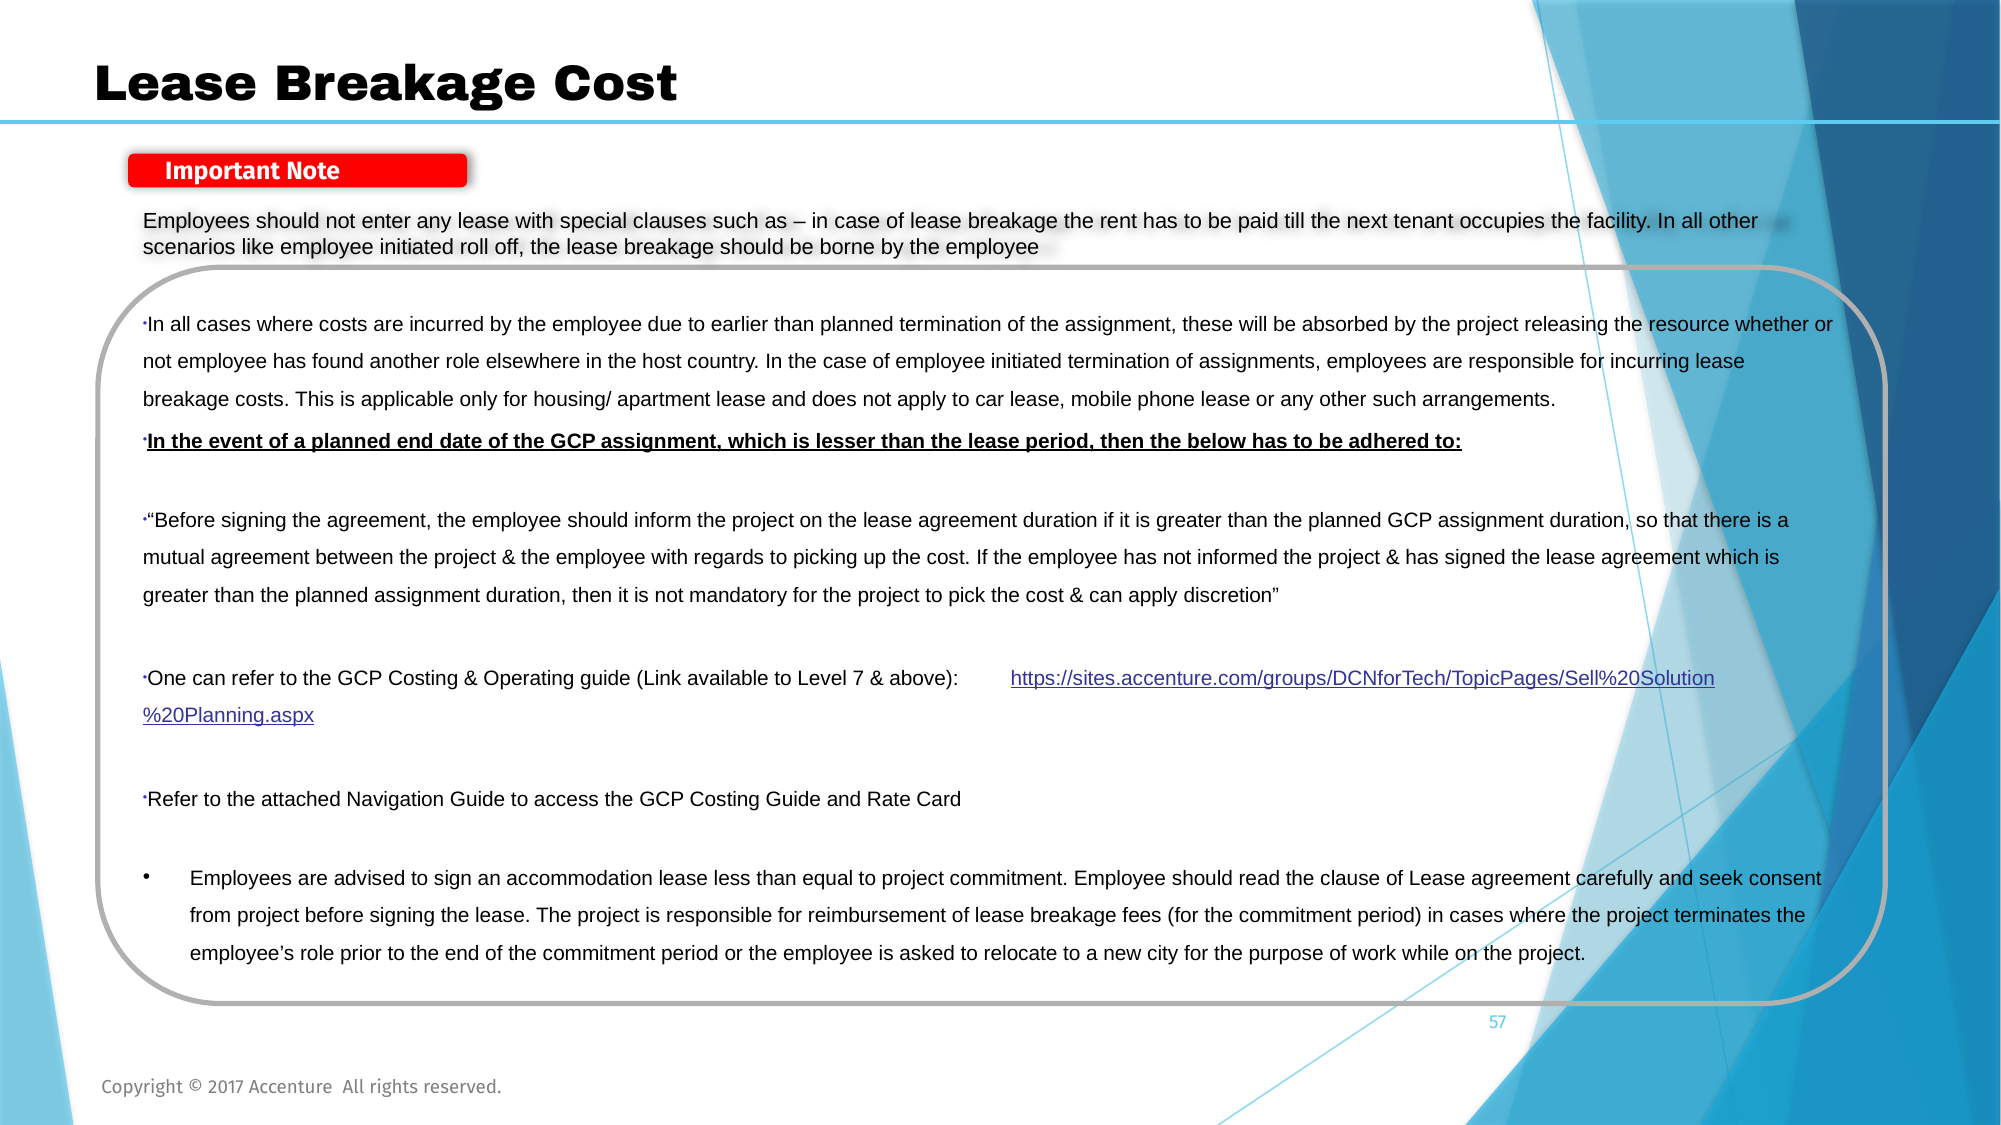

# Lease Breakage Cost
Important Note

Employees should not enter any lease with special clauses such as – in case of lease breakage the rent has to be paid till the next tenant occupies the facility. In all other scenarios like employee initiated roll off, the lease breakage should be borne by the employee

In all cases where costs are incurred by the employee due to earlier than planned termination of the assignment, these will be absorbed by the project releasing the resource whether or not employee has found another role elsewhere in the host country. In the case of employee initiated termination of assignments, employees are responsible for incurring lease breakage costs. This is applicable only for housing/ apartment lease and does not apply to car lease, mobile phone lease or any other such arrangements.
In the event of a planned end date of the GCP assignment, which is lesser than the lease period, then the below has to be adhered to:

“Before signing the agreement, the employee should inform the project on the lease agreement duration if it is greater than the planned GCP assignment duration, so that there is a mutual agreement between the project & the employee with regards to picking up the cost. If the employee has not informed the project & has signed the lease agreement which is greater than the planned assignment duration, then it is not mandatory for the project to pick the cost & can apply discretion”

One can refer to the GCP Costing & Operating guide (Link available to Level 7 & above):         https://sites.accenture.com/groups/DCNforTech/TopicPages/Sell%20Solution%20Planning.aspx

Refer to the attached Navigation Guide to access the GCP Costing Guide and Rate Card

Employees are advised to sign an accommodation lease less than equal to project commitment. Employee should read the clause of Lease agreement carefully and seek consent from project before signing the lease. The project is responsible for reimbursement of lease breakage fees (for the commitment period) in cases where the project terminates the employee’s role prior to the end of the commitment period or the employee is asked to relocate to a new city for the purpose of work while on the project.
57